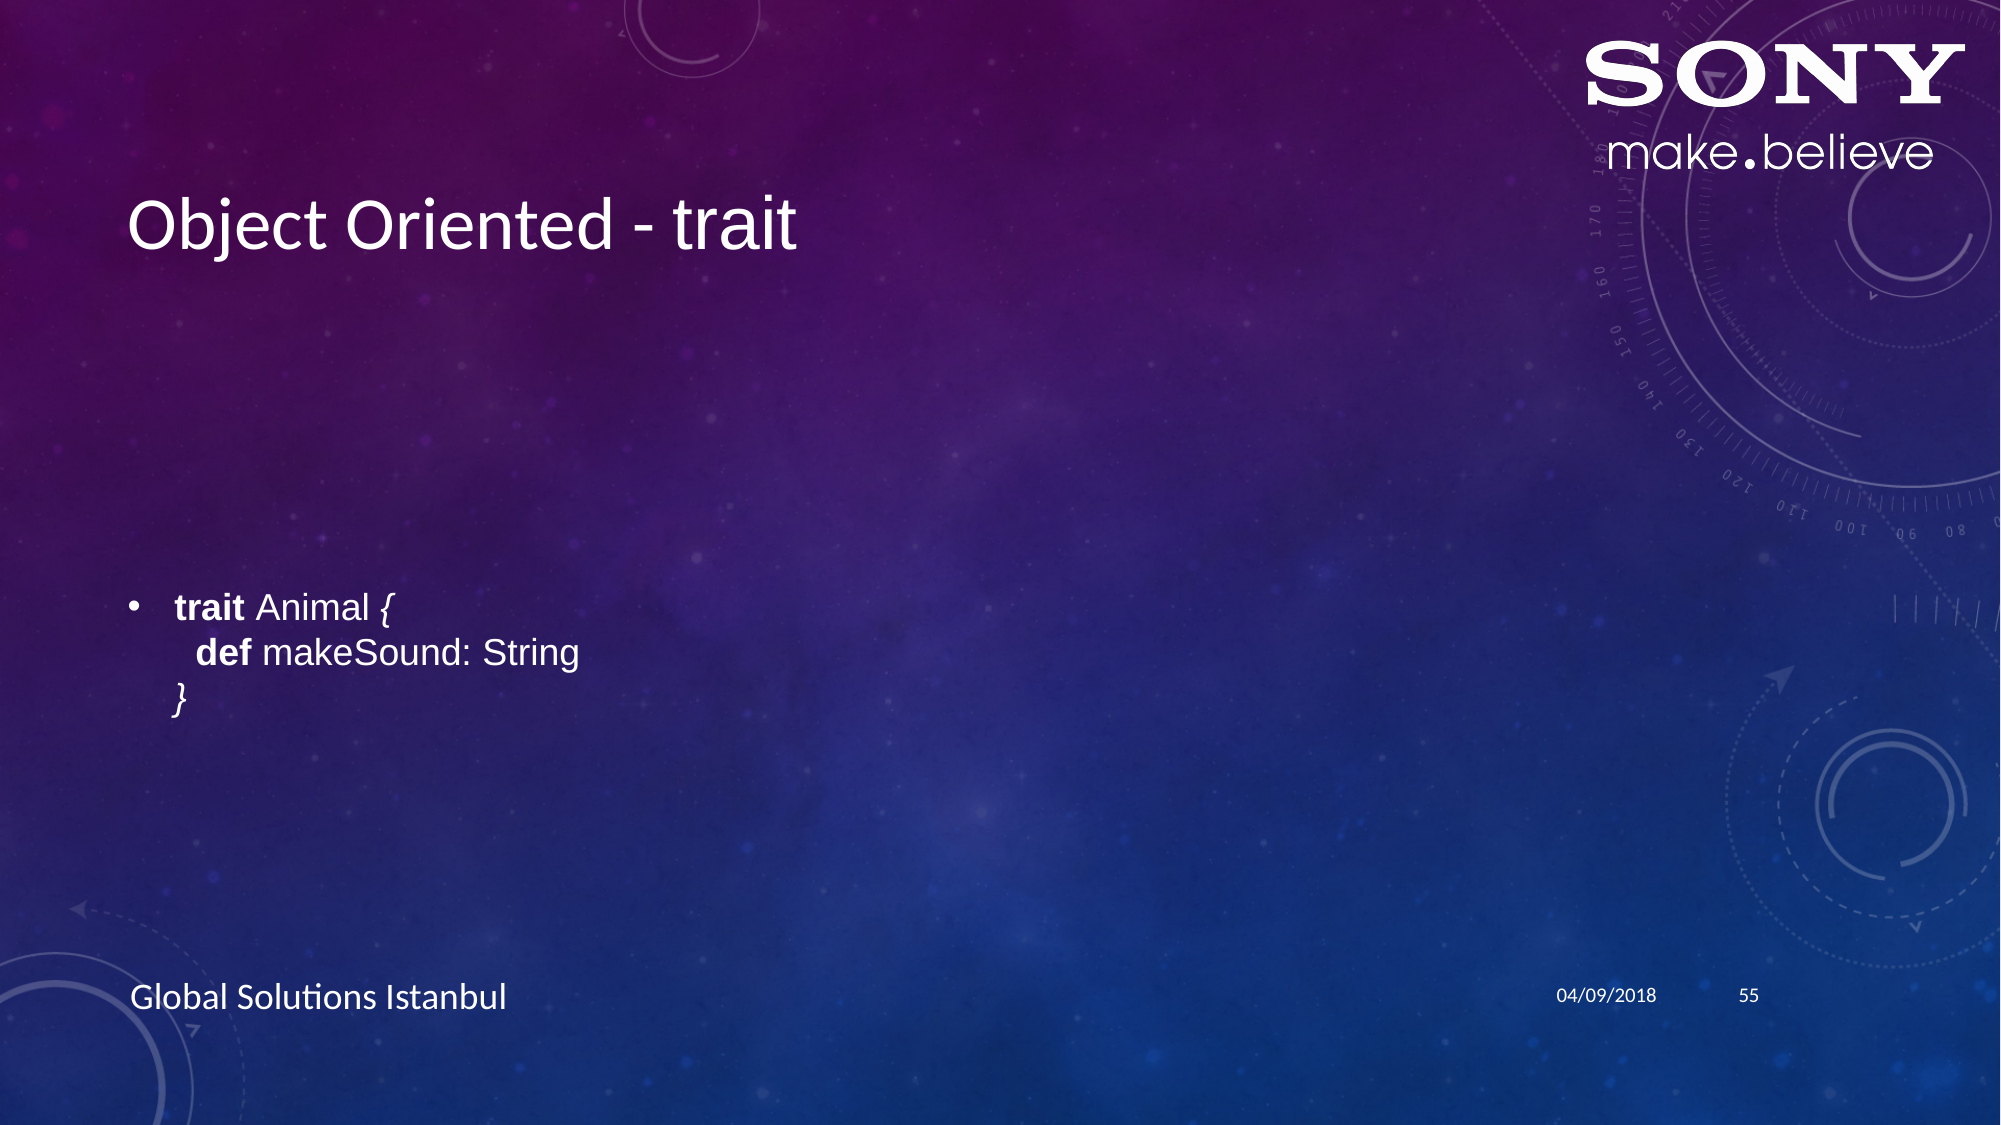

# Object Oriented - trait
trait Animal {
  def makeSound: String
}
04/09/2018
55